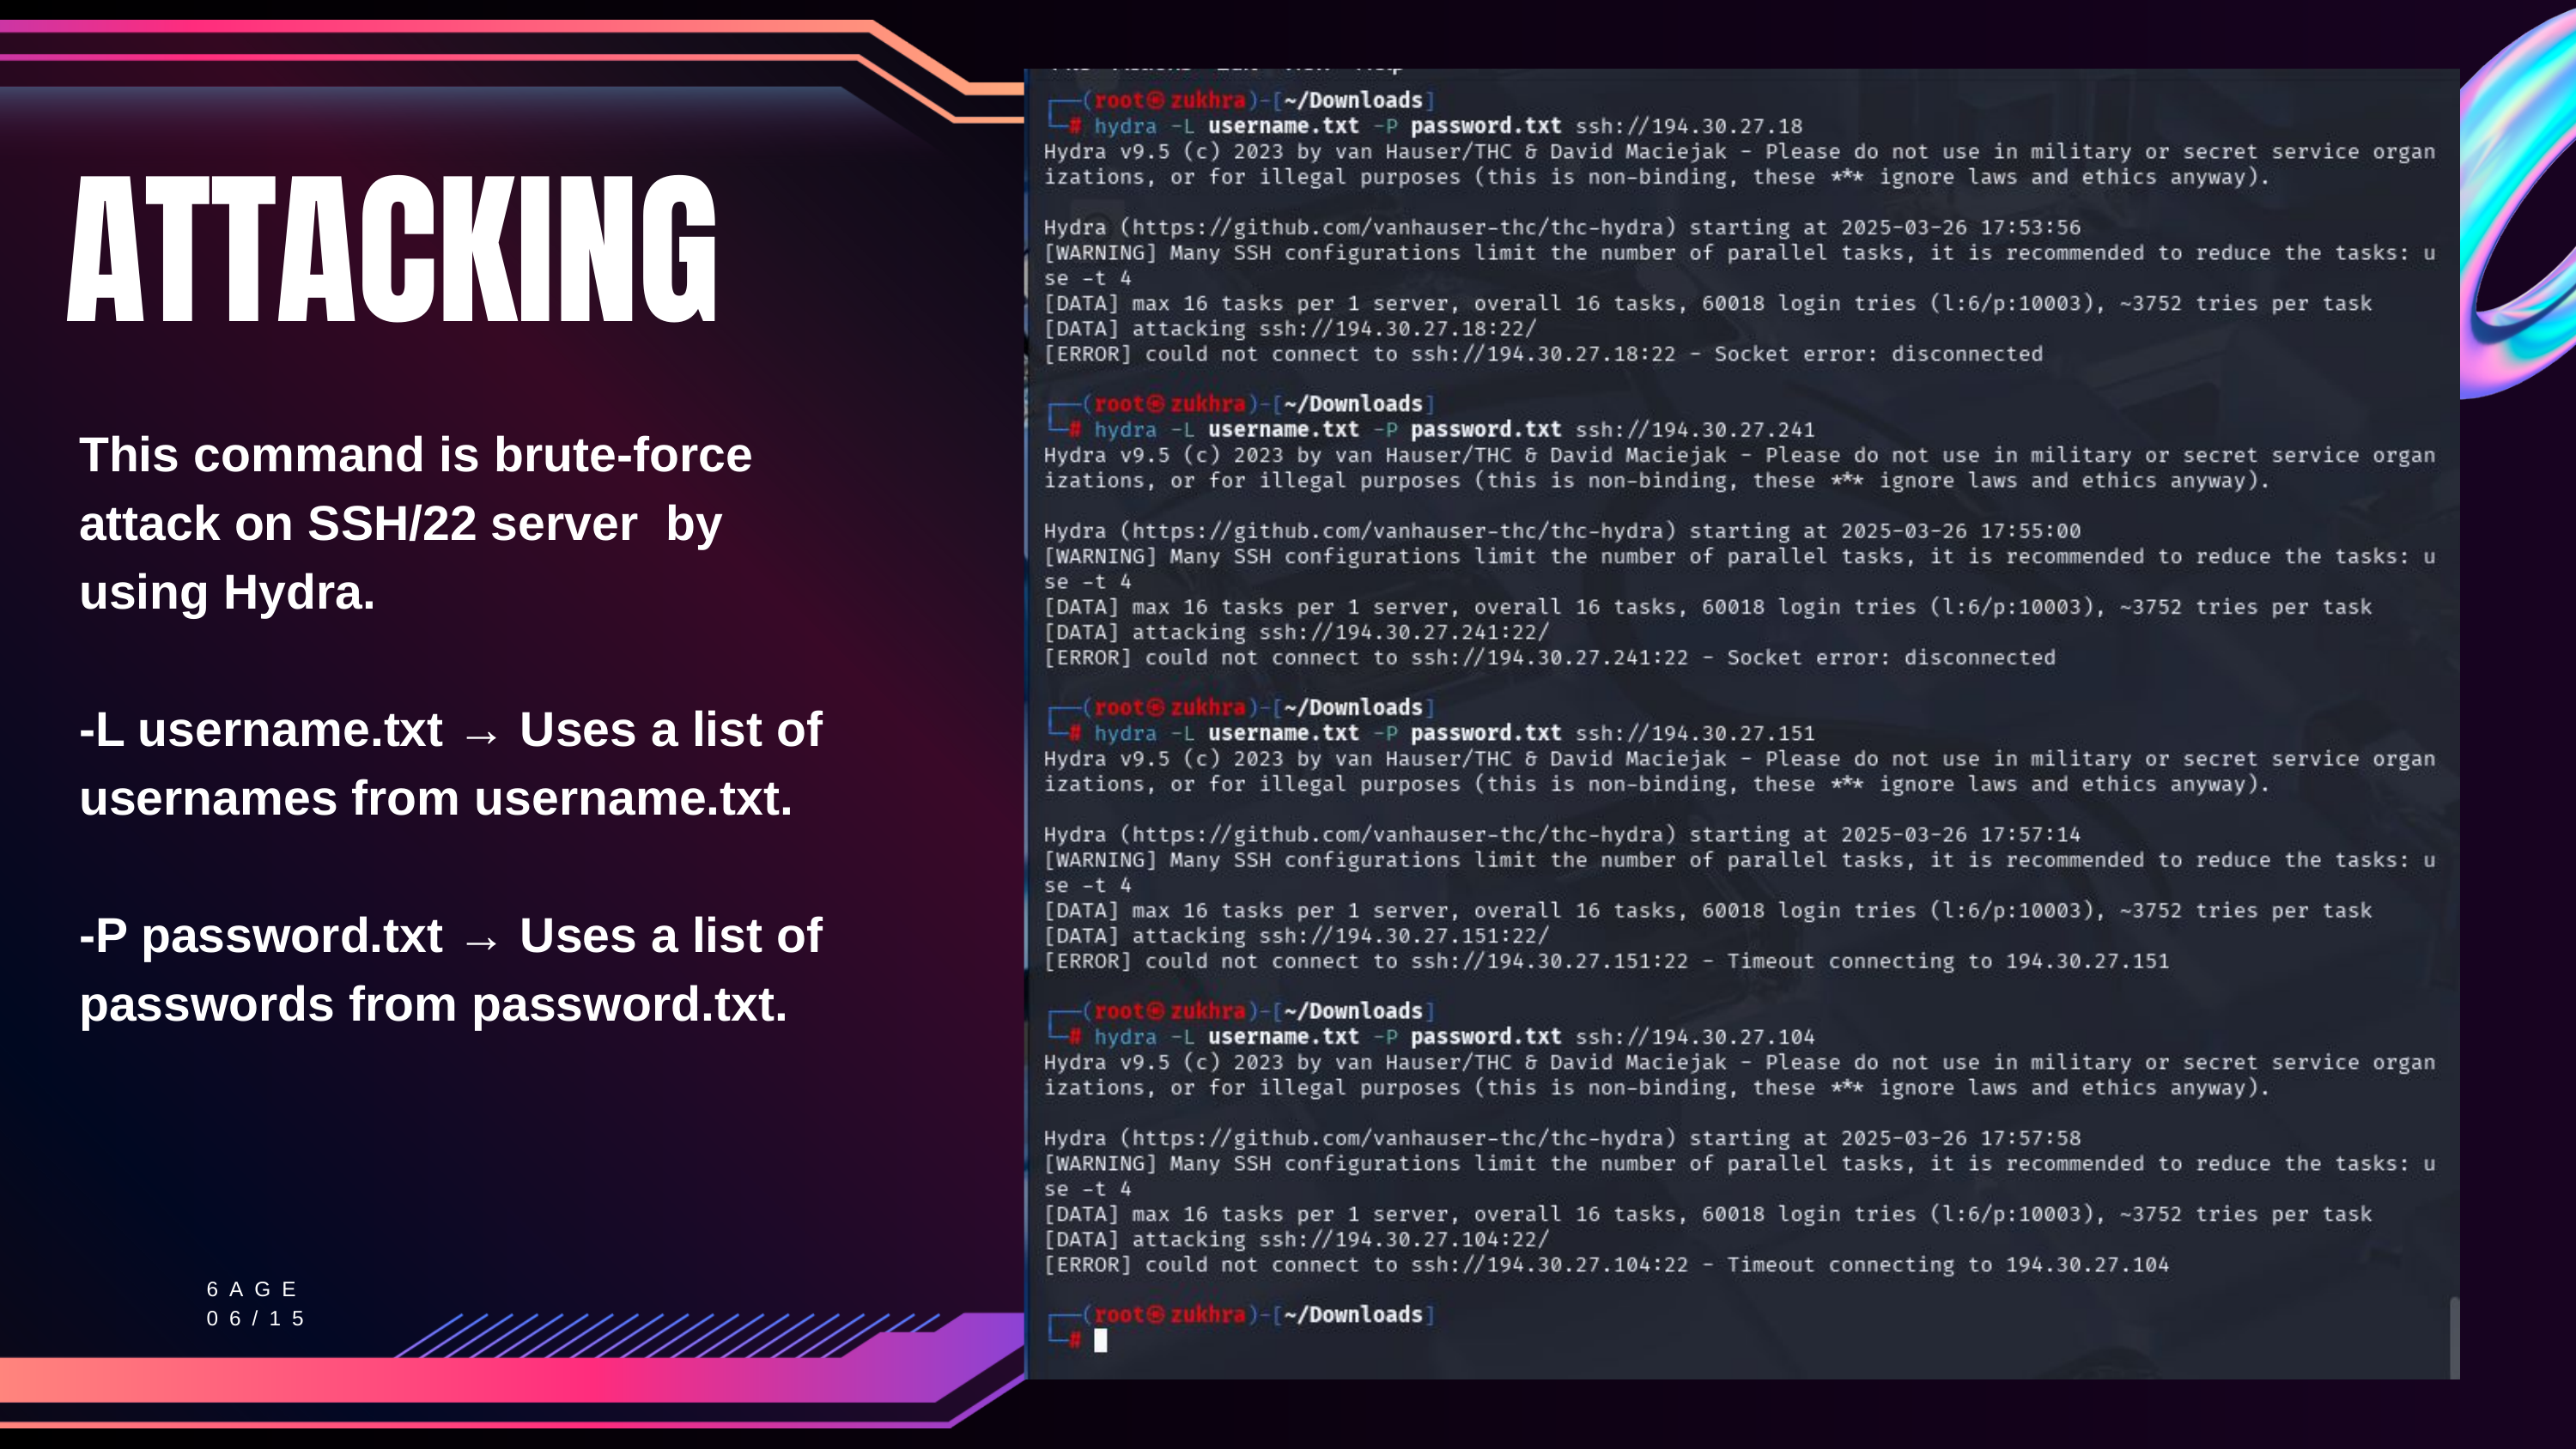

ATTACKING
This command is brute-force attack on SSH/22 server  by  using Hydra.

-L username.txt → Uses a list of usernames from username.txt.

-P password.txt → Uses a list of passwords from password.txt.
6AGE
06/15